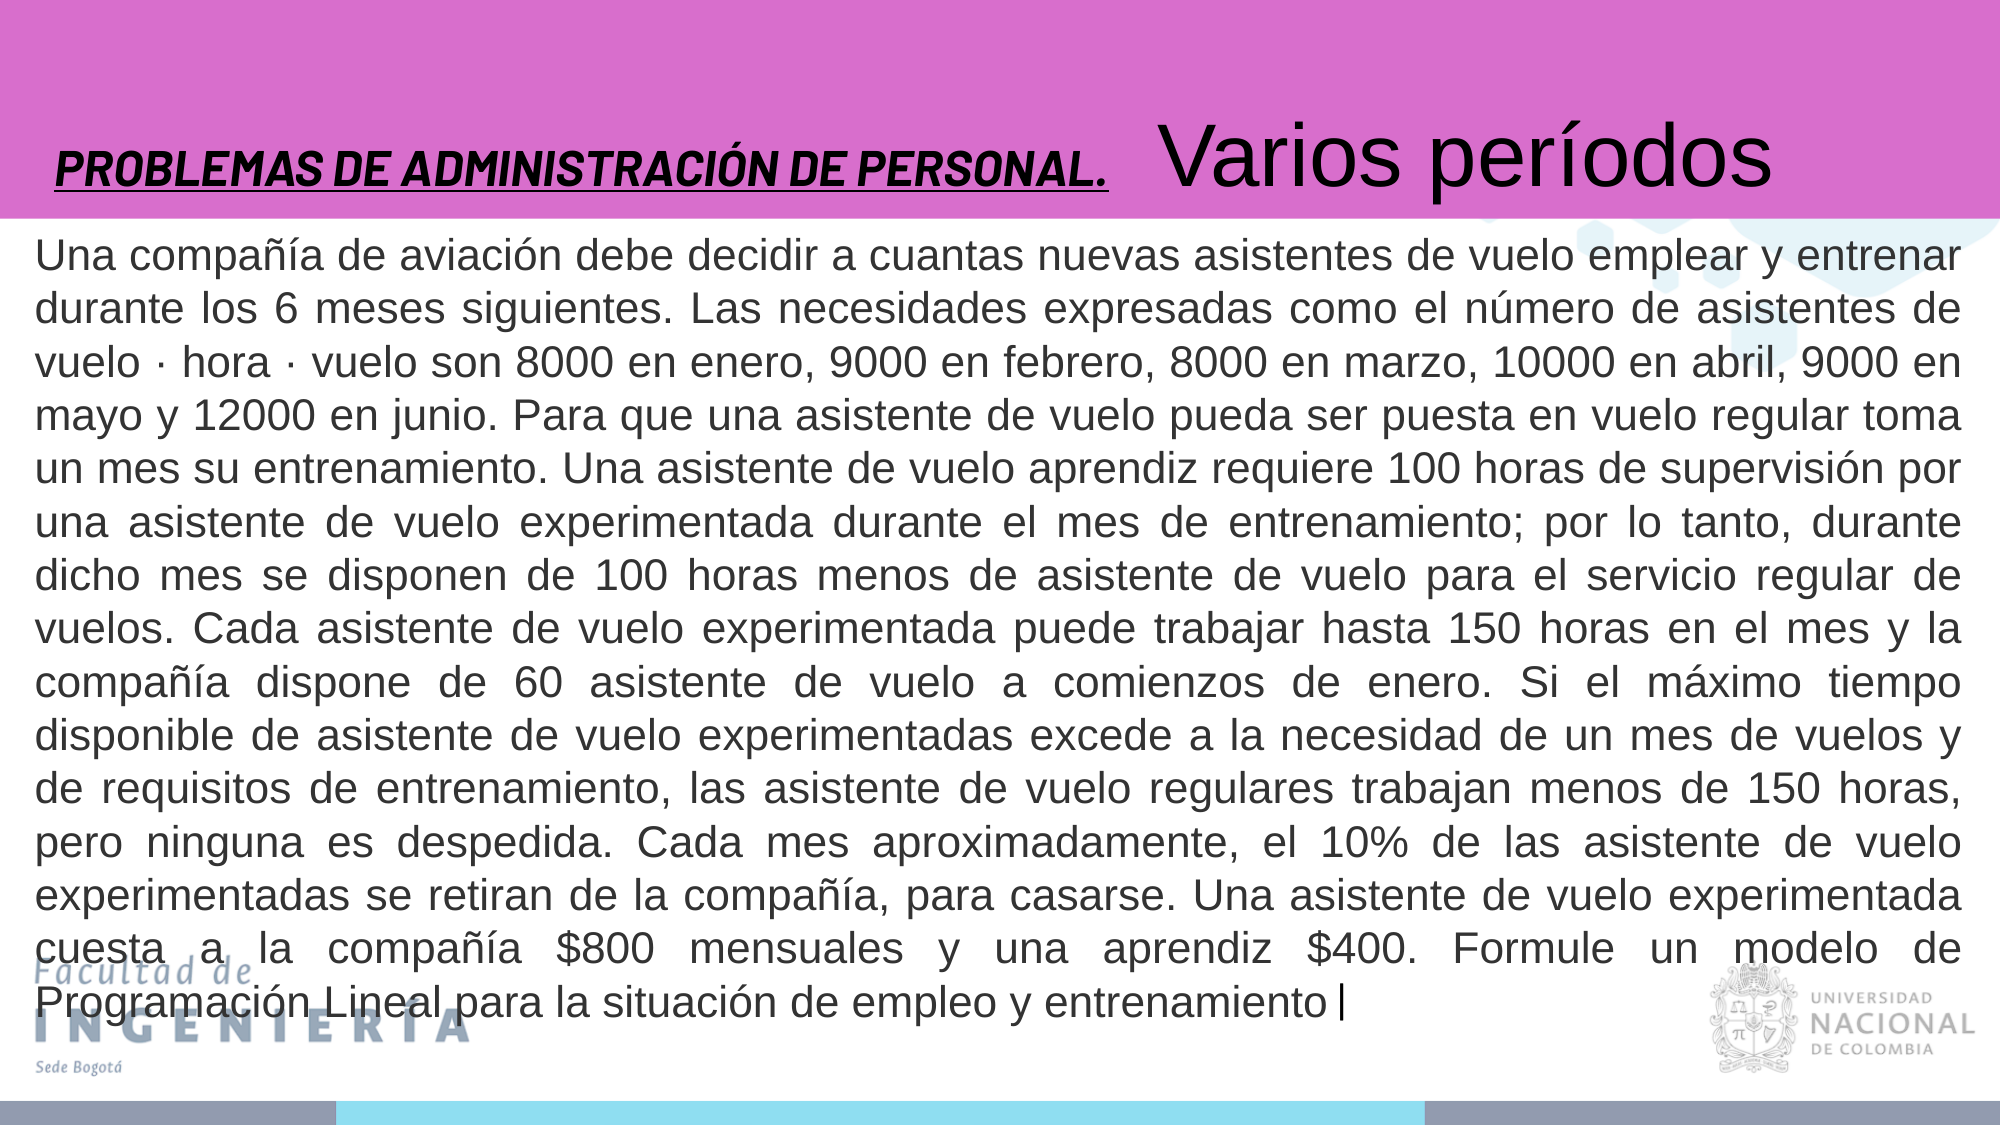

PROBLEMAS DE ADMINISTRACIÓN DE PERSONAL.  Varios períodos
Una compañía de aviación debe decidir a cuantas nuevas asistentes de vuelo emplear y entrenar durante los 6 meses siguientes. Las necesidades expresadas como el número de asistentes de vuelo · hora · vuelo son 8000 en enero, 9000 en febrero, 8000 en marzo, 10000 en abril, 9000 en mayo y 12000 en junio. Para que una asistente de vuelo pueda ser puesta en vuelo regular toma un mes su entrenamiento. Una asistente de vuelo aprendiz requiere 100 horas de supervisión por una asistente de vuelo experimentada durante el mes de entrenamiento; por lo tanto, durante dicho mes se disponen de 100 horas menos de asistente de vuelo para el servicio regular de vuelos. Cada asistente de vuelo experimentada puede trabajar hasta 150 horas en el mes y la compañía dispone de 60 asistente de vuelo a comienzos de enero. Si el máximo tiempo disponible de asistente de vuelo experimentadas excede a la necesidad de un mes de vuelos y de requisitos de entrenamiento, las asistente de vuelo regulares trabajan menos de 150 horas, pero ninguna es despedida. Cada mes aproximadamente, el 10% de las asistente de vuelo experimentadas se retiran de la compañía, para casarse. Una asistente de vuelo experimentada cuesta a la compañía $800 mensuales y una aprendiz $400. Formule un modelo de Programación Lineal para la situación de empleo y entrenamiento |